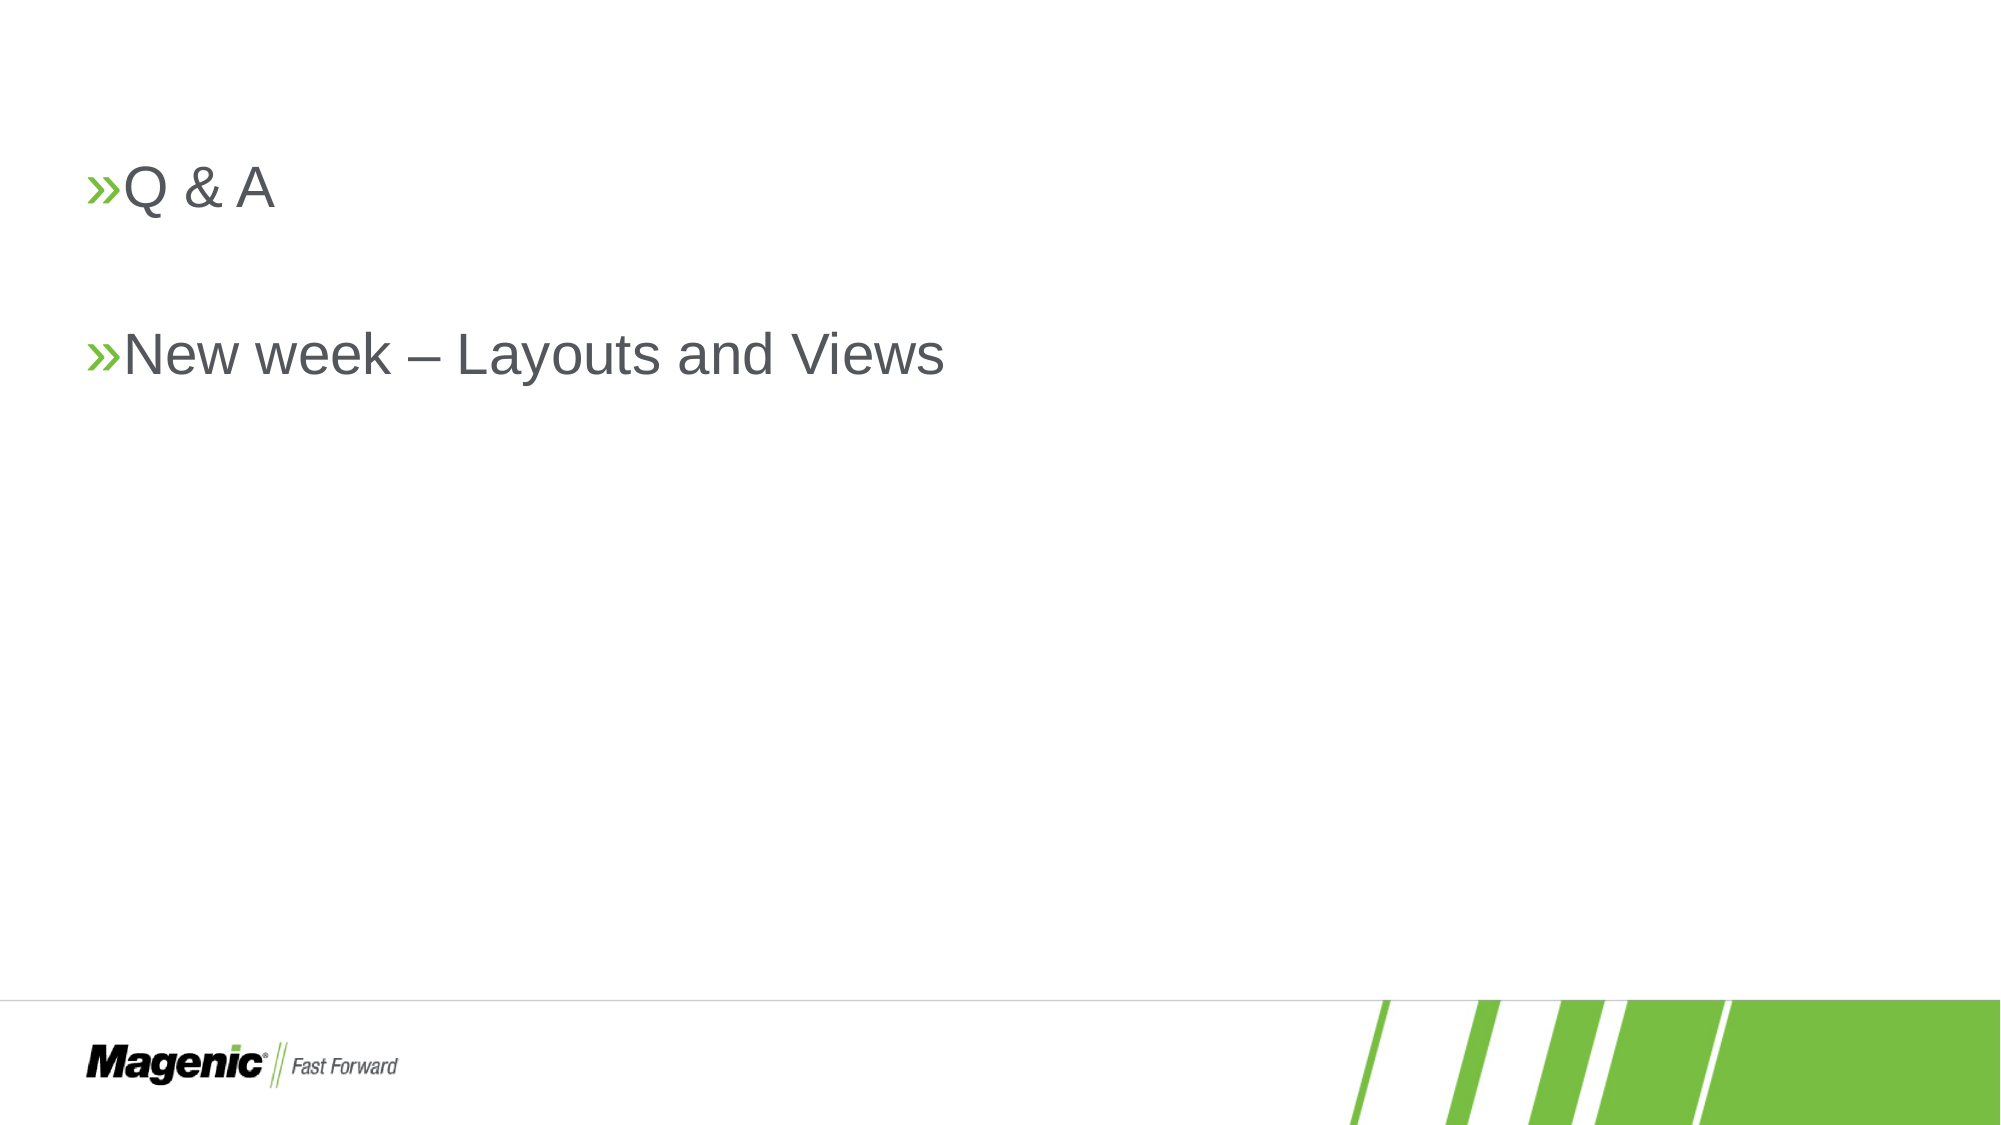

#
Q & A

New week – Layouts and Views